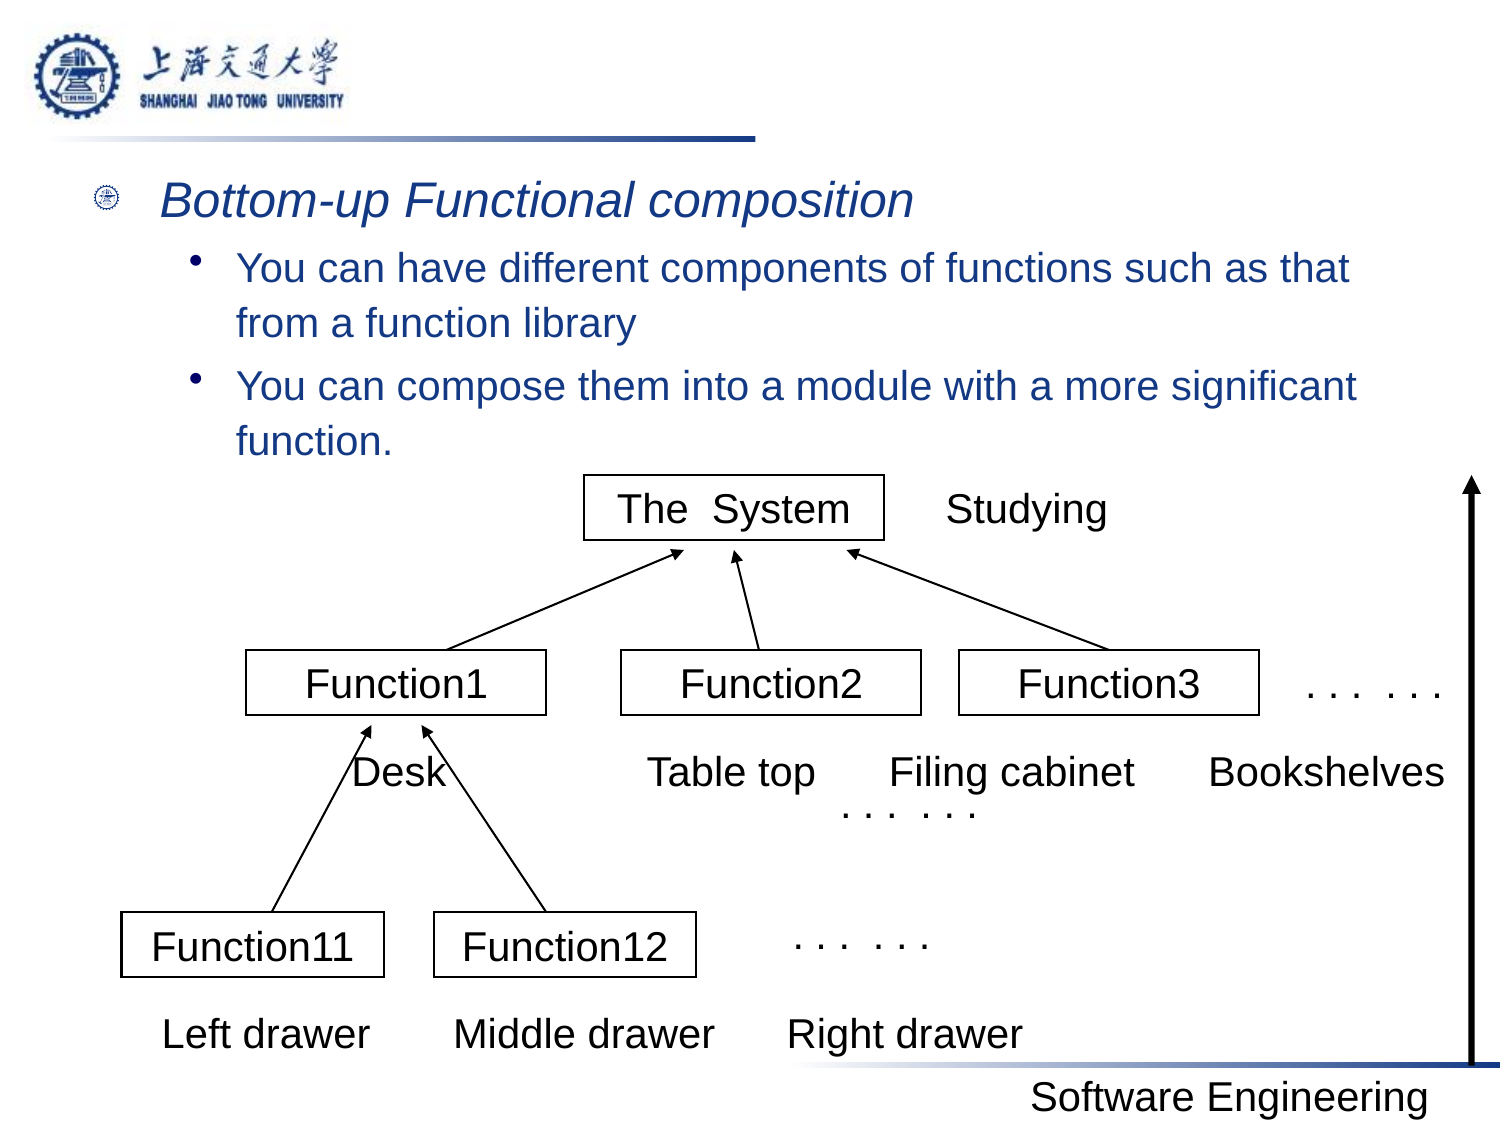

#
Bottom-up Functional composition
You can have different components of functions such as that from a function library
You can compose them into a module with a more significant function.
The  System
Studying

Function1
Function2
Function3
. . .  . . .

Table top
Filing cabinet
Bookshelves
Desk
. . .  . . .
. . .  . . .
Function11
Function12
Left drawer
Middle drawer
Right drawer